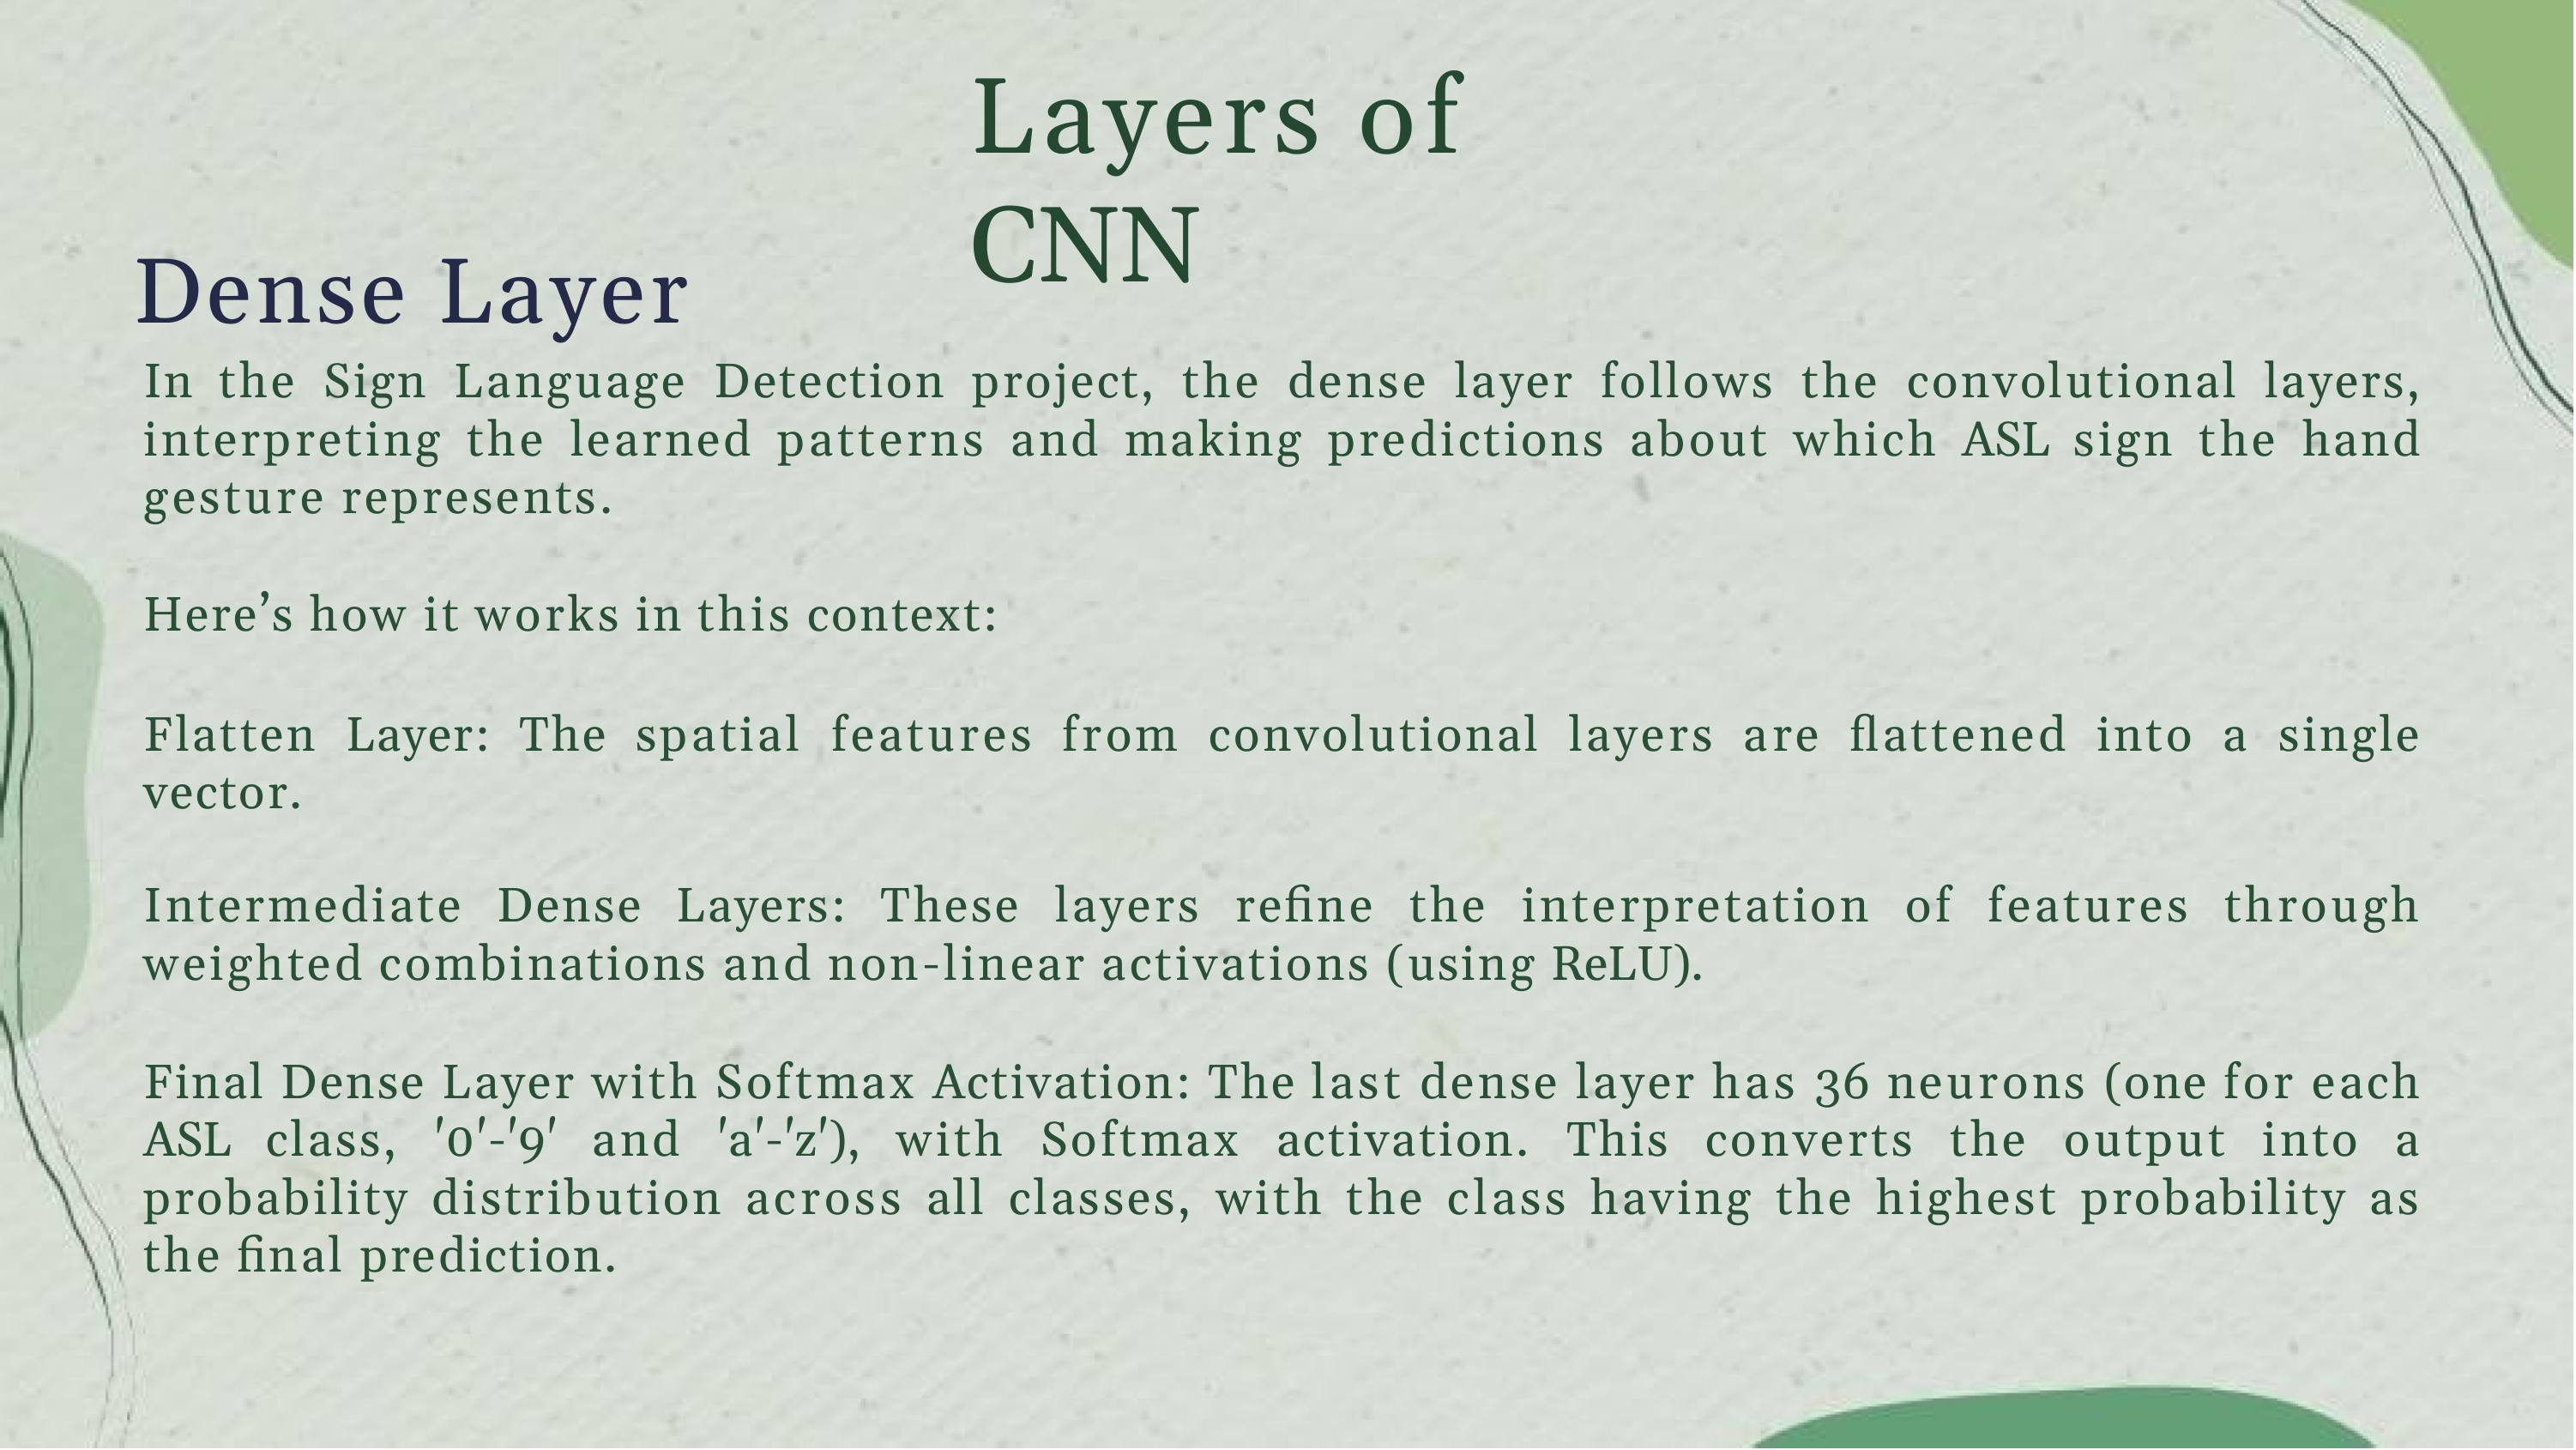

# Layers of CNN
Dense Layer
In  the  Sign  Language  Detection  project,  the  dense  layer  follows  the  convolutional  layers, interpreting the learned patterns and making predictions about which ASL sign the hand gesture represents.

Here’s how it works in this context:

Flatten  Layer:  The  spatial  features  from  convolutional  layers  are  flattened  into  a  single vector.
Intermediate  Dense  Layers:  These  layers  refine  the  interpretation  of  features  through weighted combinations and non-linear activations (using ReLU).

Final Dense Layer with Softmax Activation: The last dense layer has 36 neurons (one for each ASL  class,  '0'-'9'  and  'a'-'z'),  with  Softmax  activation.  This  converts  the  output  into  a probability distribution across all classes, with the class having the highest probability as the final prediction.